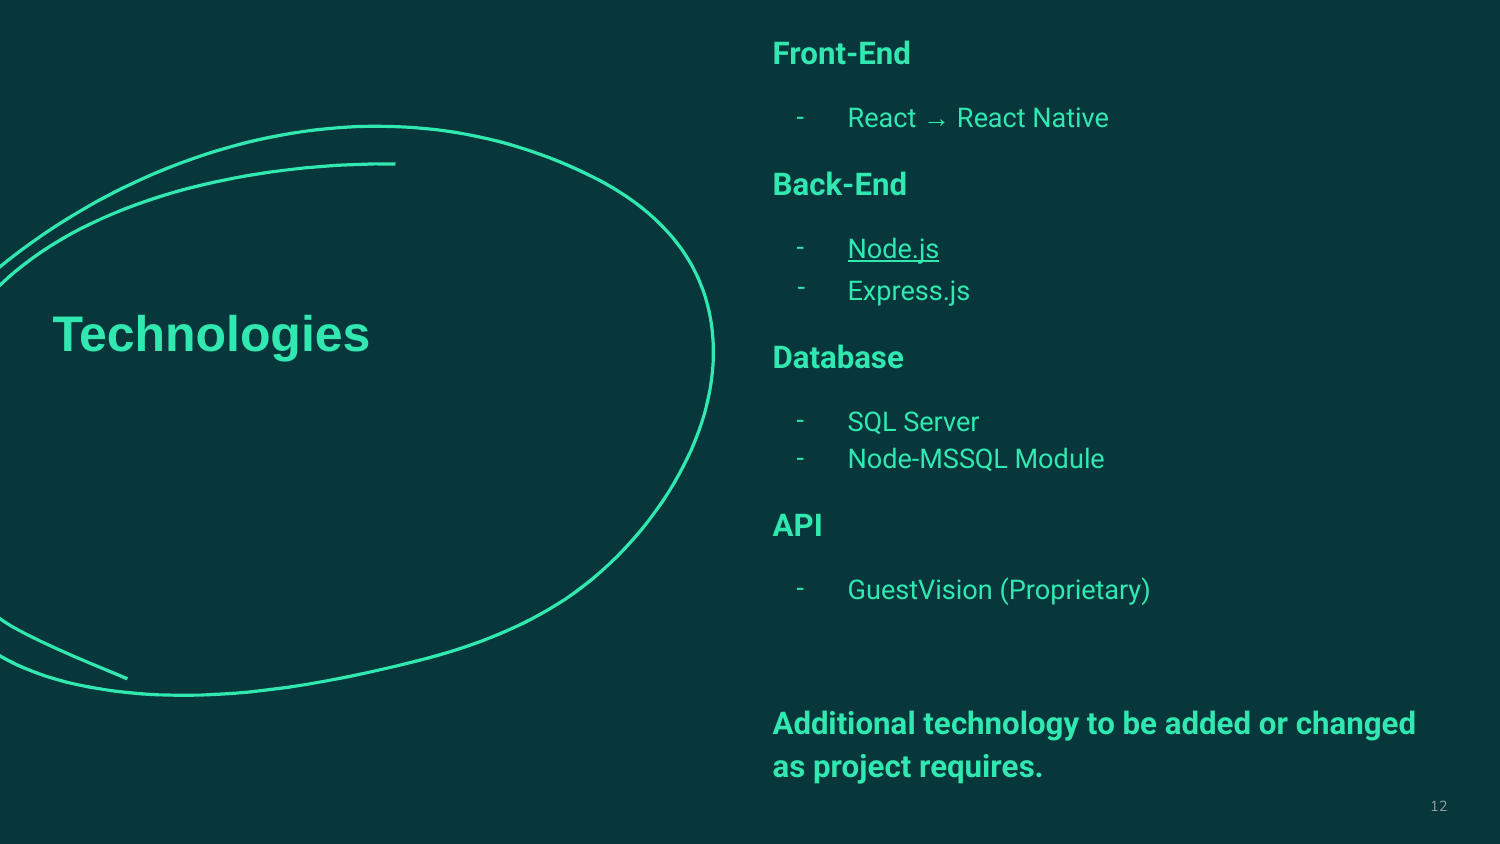

Front-End
React → React Native
Back-End
Node.js
Express.js
Database
SQL Server
Node-MSSQL Module
API
GuestVision (Proprietary)

Additional technology to be added or changed as project requires.

# Technologies